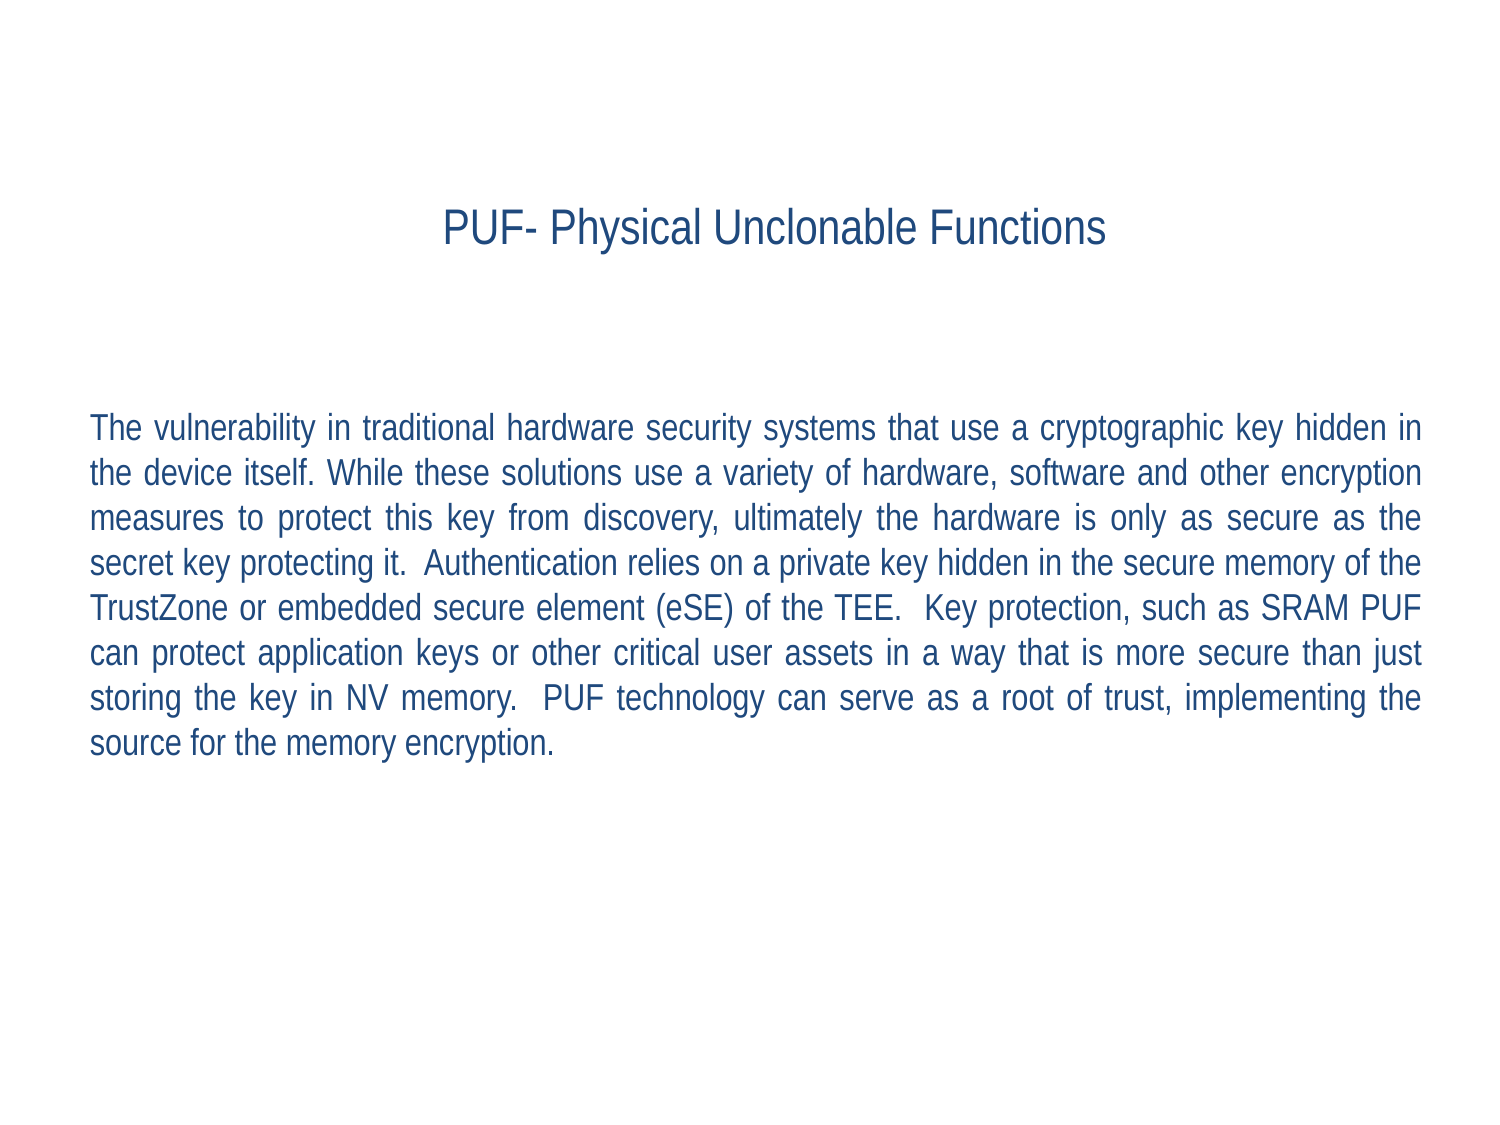

PUF- Physical Unclonable Functions
The vulnerability in traditional hardware security systems that use a cryptographic key hidden in the device itself. While these solutions use a variety of hardware, software and other encryption measures to protect this key from discovery, ultimately the hardware is only as secure as the secret key protecting it.  Authentication relies on a private key hidden in the secure memory of the TrustZone or embedded secure element (eSE) of the TEE.  Key protection, such as SRAM PUF can protect application keys or other critical user assets in a way that is more secure than just storing the key in NV memory.  PUF technology can serve as a root of trust, implementing the source for the memory encryption.